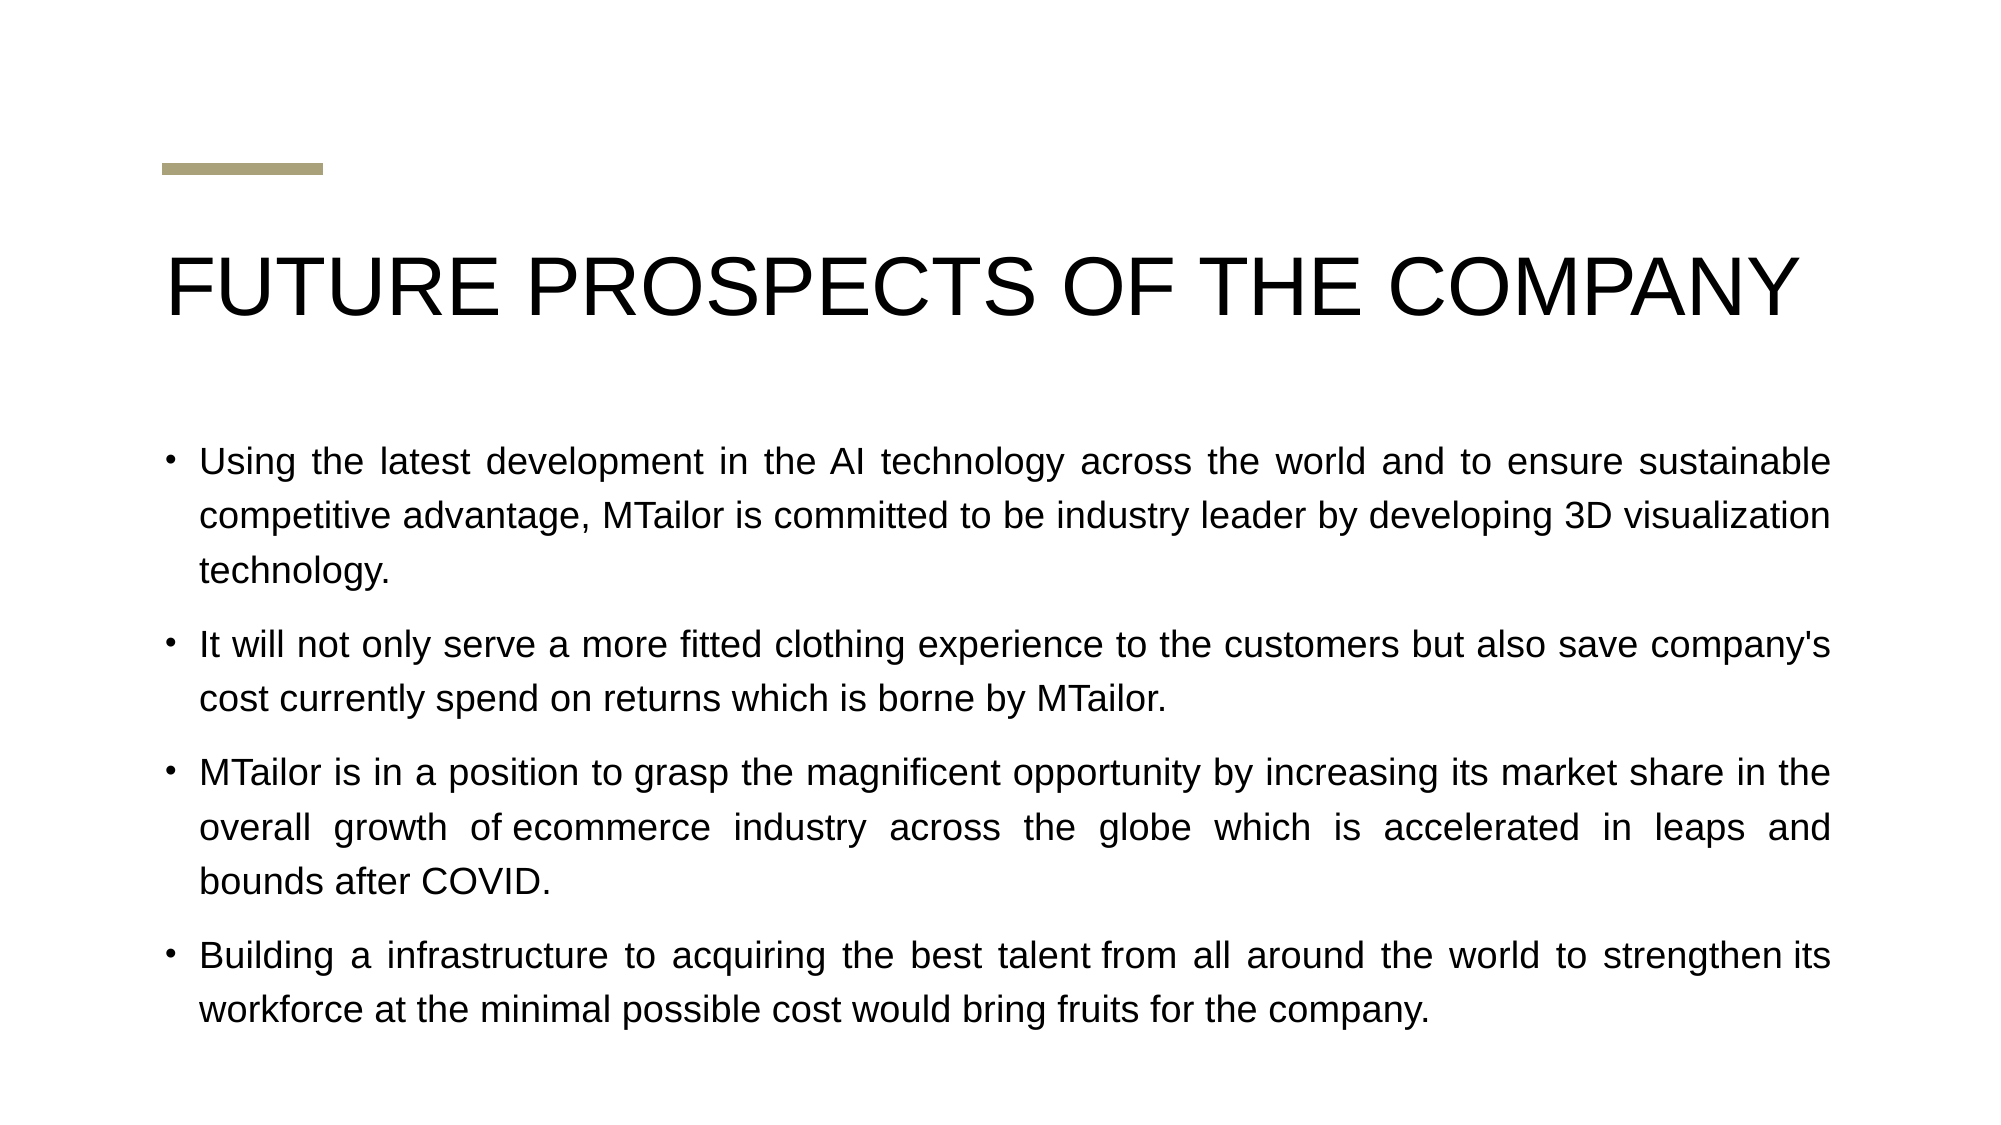

# FUTURE PROSPECTS OF THE COMPANY
Using the latest development in the AI technology across the world and to ensure sustainable competitive advantage, MTailor is committed to be industry leader by developing 3D visualization technology.
It will not only serve a more fitted clothing experience to the customers but also save company's cost currently spend on returns which is borne by MTailor.
MTailor is in a position to grasp the magnificent opportunity by increasing its market share in the overall growth of ecommerce industry across the globe which is accelerated in leaps and bounds after COVID.
Building a infrastructure to acquiring the best talent from all around the world to strengthen its workforce at the minimal possible cost would bring fruits for the company.